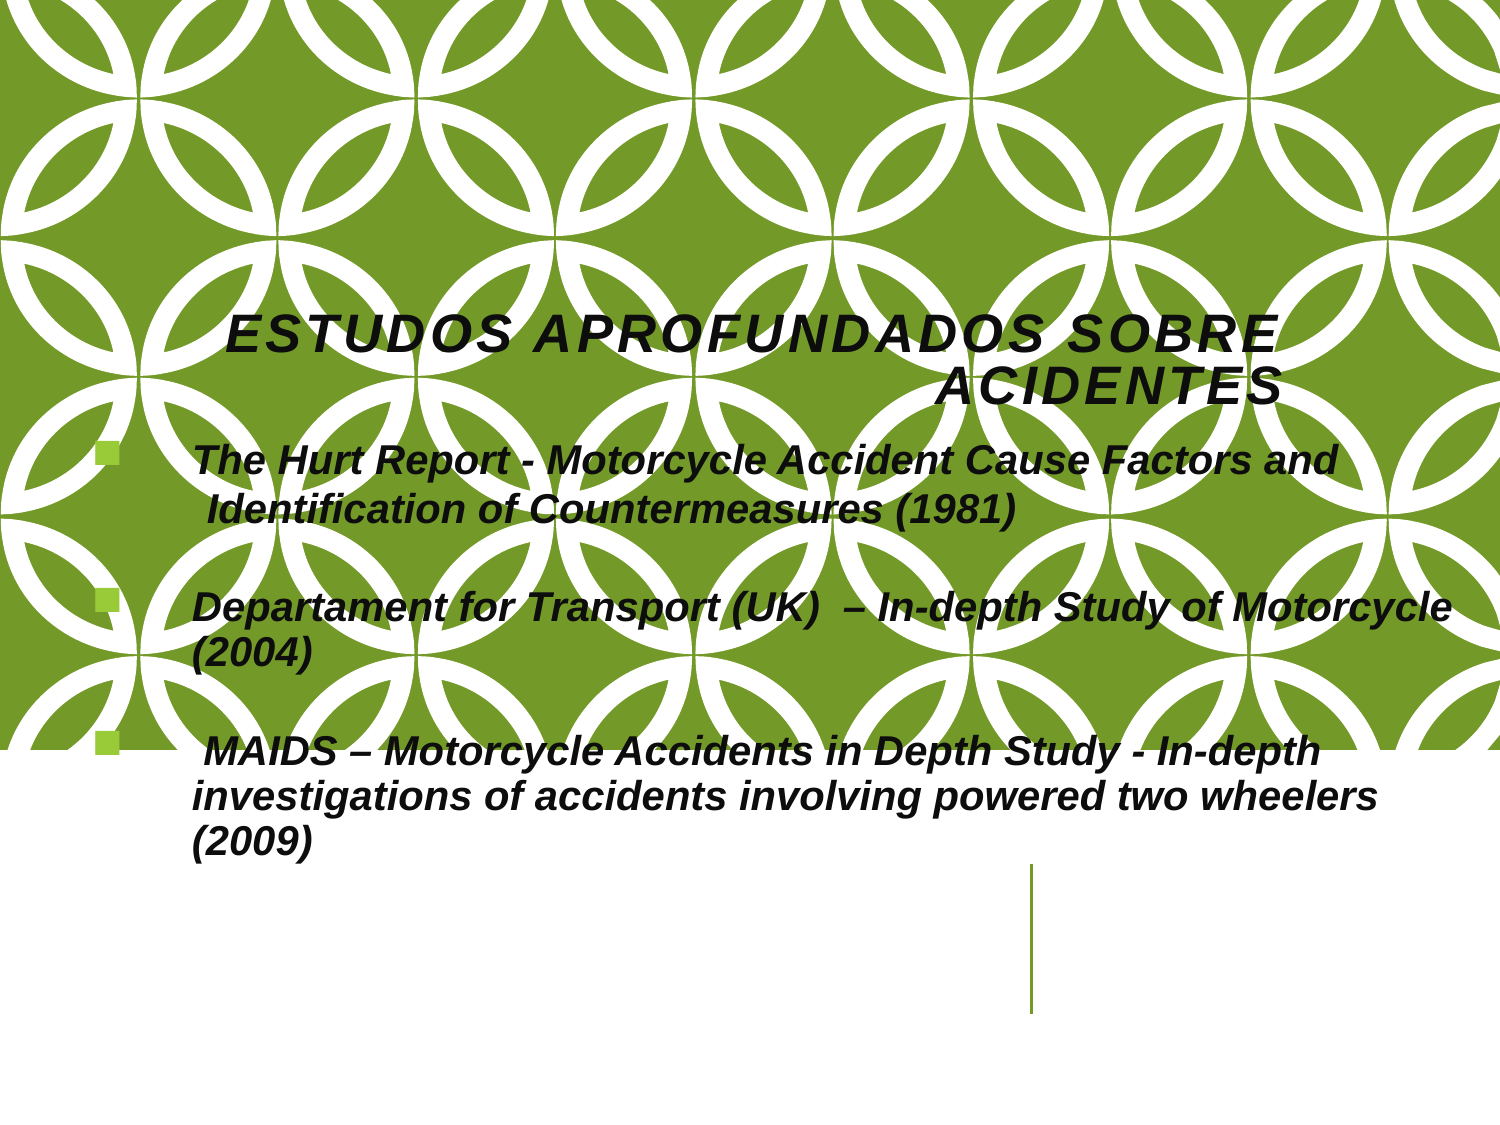

# Estudos aprofundados sobre acidentes
The Hurt Report - Motorcycle Accident Cause Factors and
          Identification of Countermeasures (1981)

Departament for Transport (UK)  – In-depth Study of Motorcycle (2004)

 MAIDS – Motorcycle Accidents in Depth Study - In-depth investigations of accidents involving powered two wheelers (2009)